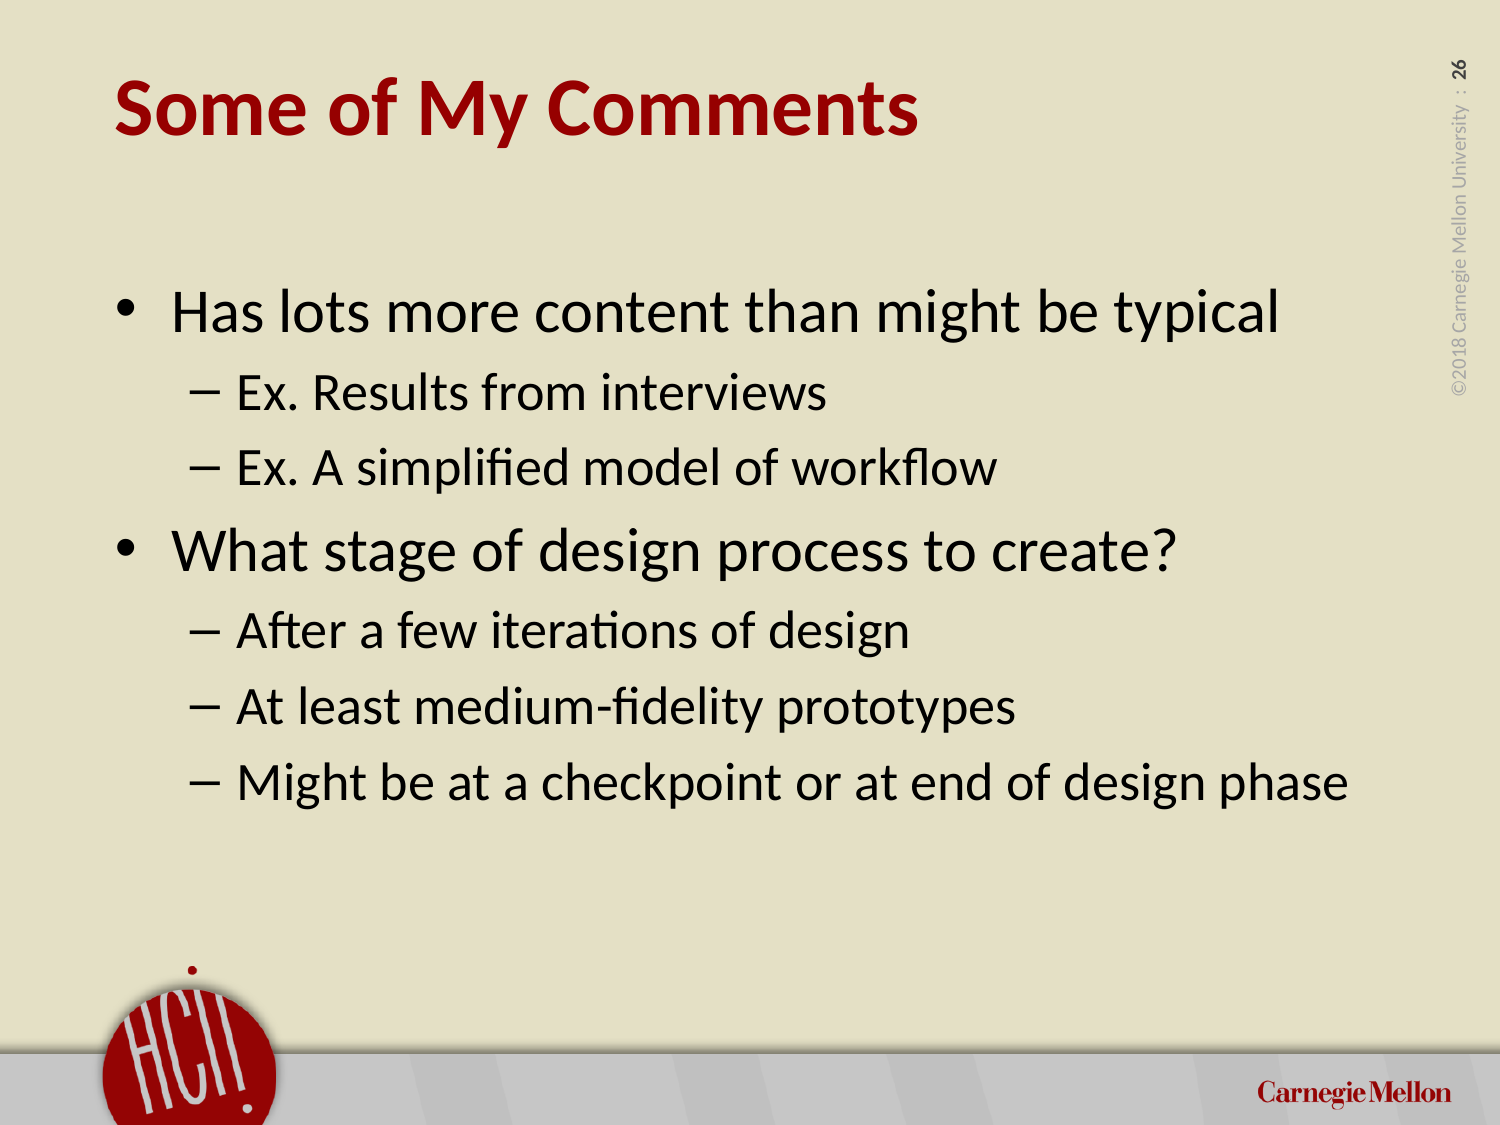

# Some of My Comments
Has lots more content than might be typical
Ex. Results from interviews
Ex. A simplified model of workflow
What stage of design process to create?
After a few iterations of design
At least medium-fidelity prototypes
Might be at a checkpoint or at end of design phase